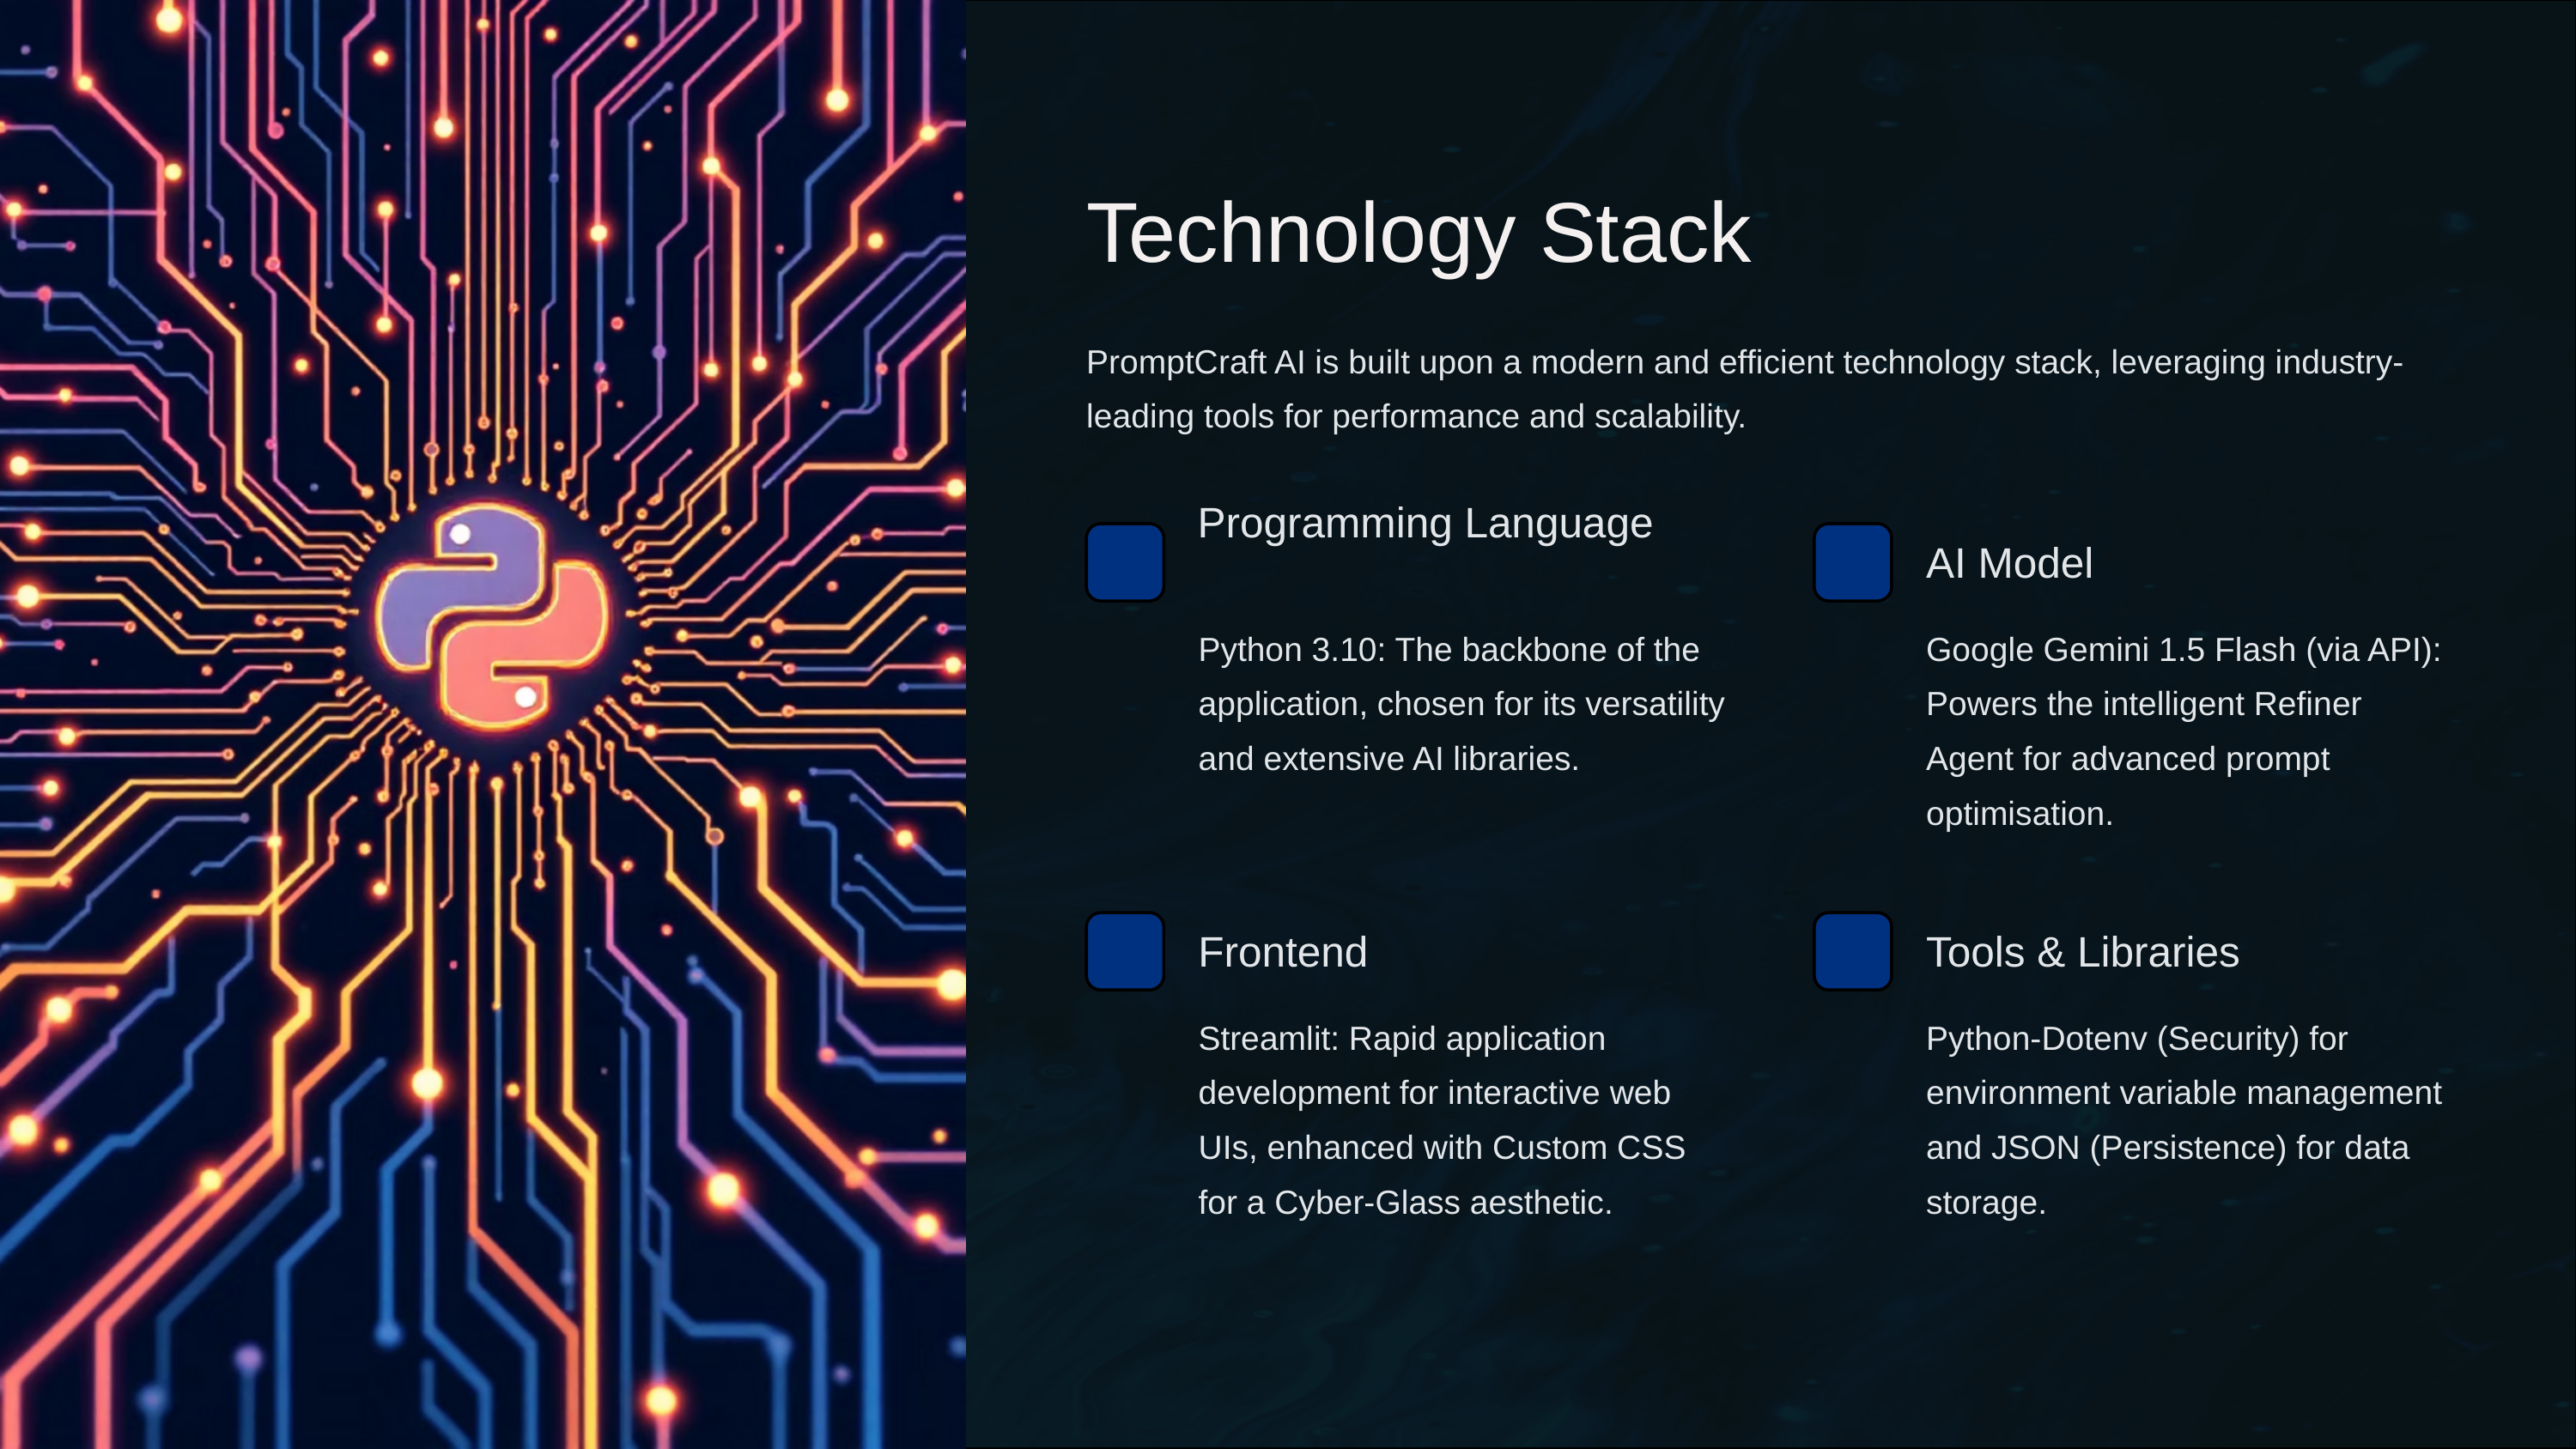

Technology Stack
PromptCraft AI is built upon a modern and efficient technology stack, leveraging industry-leading tools for performance and scalability.
Programming Language

AI Model
Python 3.10: The backbone of the application, chosen for its versatility and extensive AI libraries.
Google Gemini 1.5 Flash (via API): Powers the intelligent Refiner Agent for advanced prompt optimisation.

Frontend
Tools & Libraries
Streamlit: Rapid application development for interactive web UIs, enhanced with Custom CSS for a Cyber-Glass aesthetic.
Python-Dotenv (Security) for environment variable management and JSON (Persistence) for data storage.